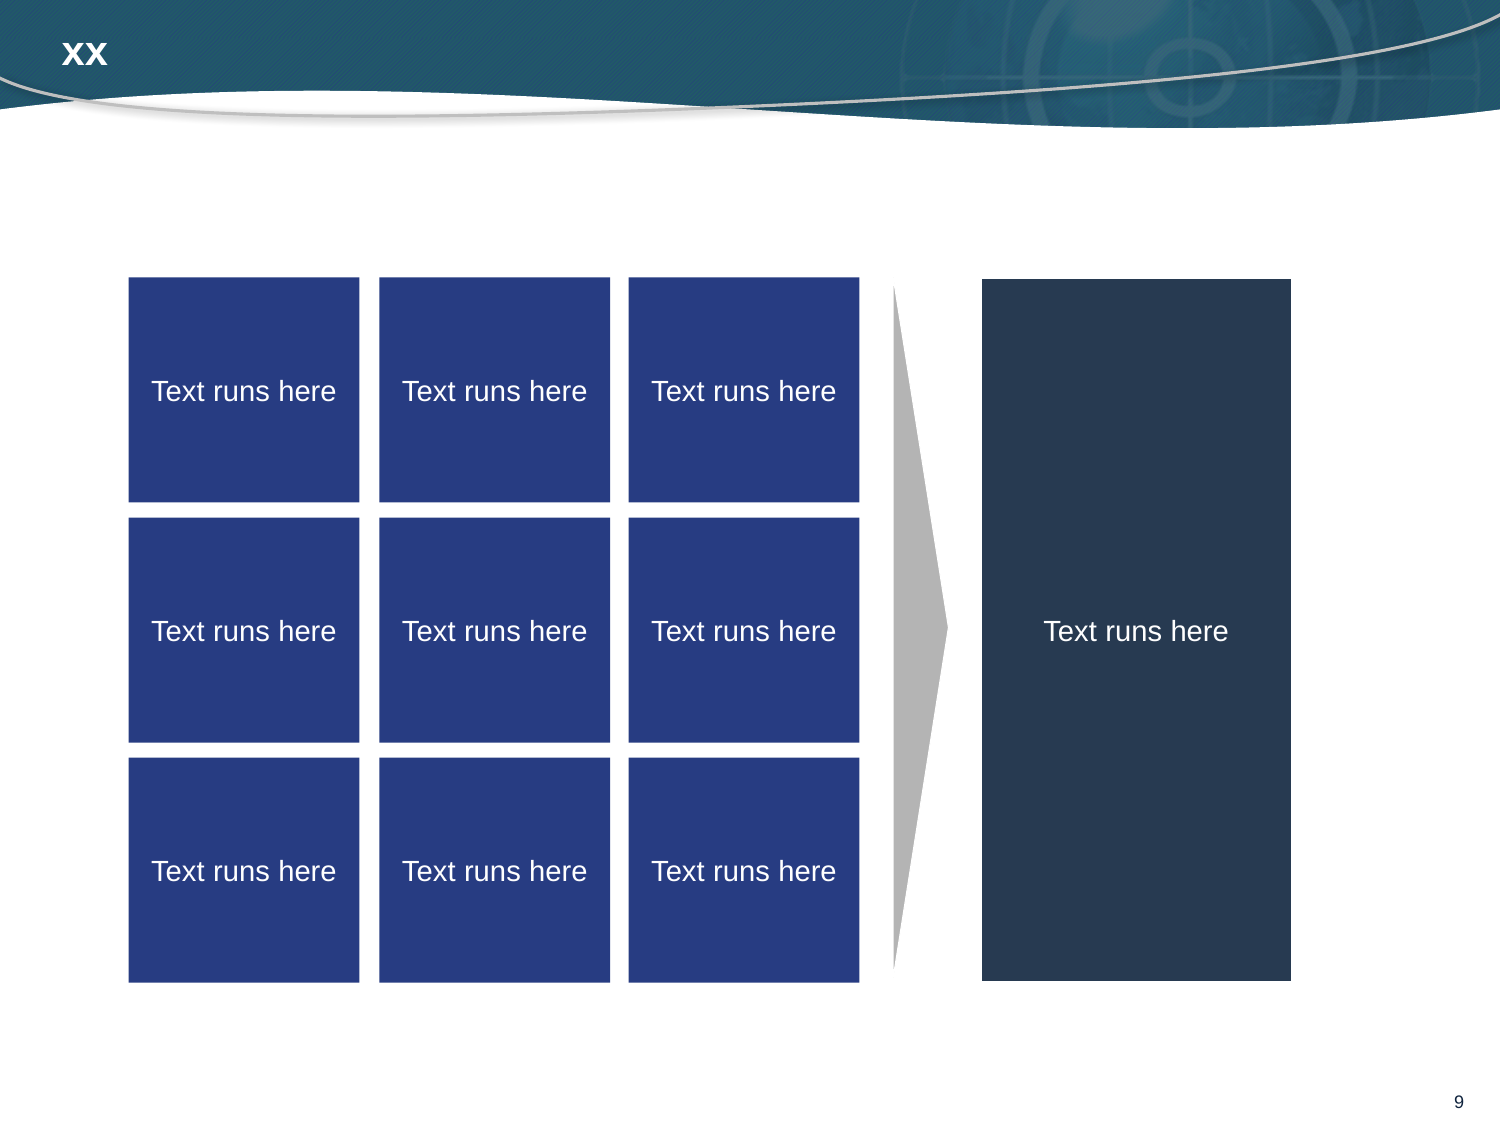

# xx
Text runs here
Text runs here
Text runs here

Text runs here
Text runs here
Text runs here
Text runs here
Text runs here
Text runs here
Text runs here